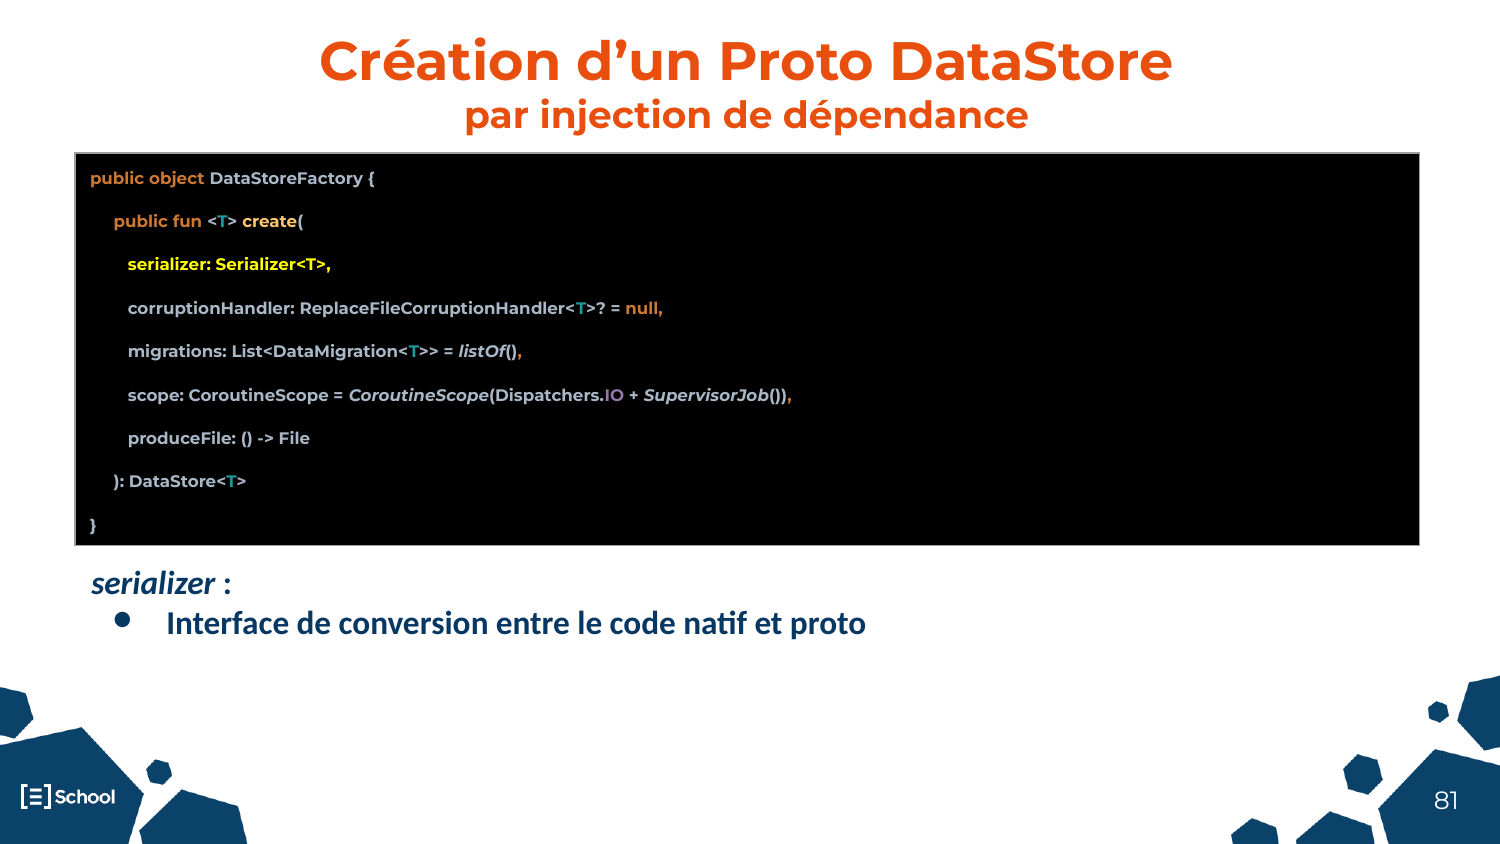

Création d’un Proto DataStore
par injection de dépendance
| public object DataStoreFactory { public fun <T> create( serializer: Serializer<T>, corruptionHandler: ReplaceFileCorruptionHandler<T>? = null, migrations: List<DataMigration<T>> = listOf(), scope: CoroutineScope = CoroutineScope(Dispatchers.IO + SupervisorJob()), produceFile: () -> File ): DataStore<T> } |
| --- |
serializer :
Interface de conversion entre le code natif et proto
81